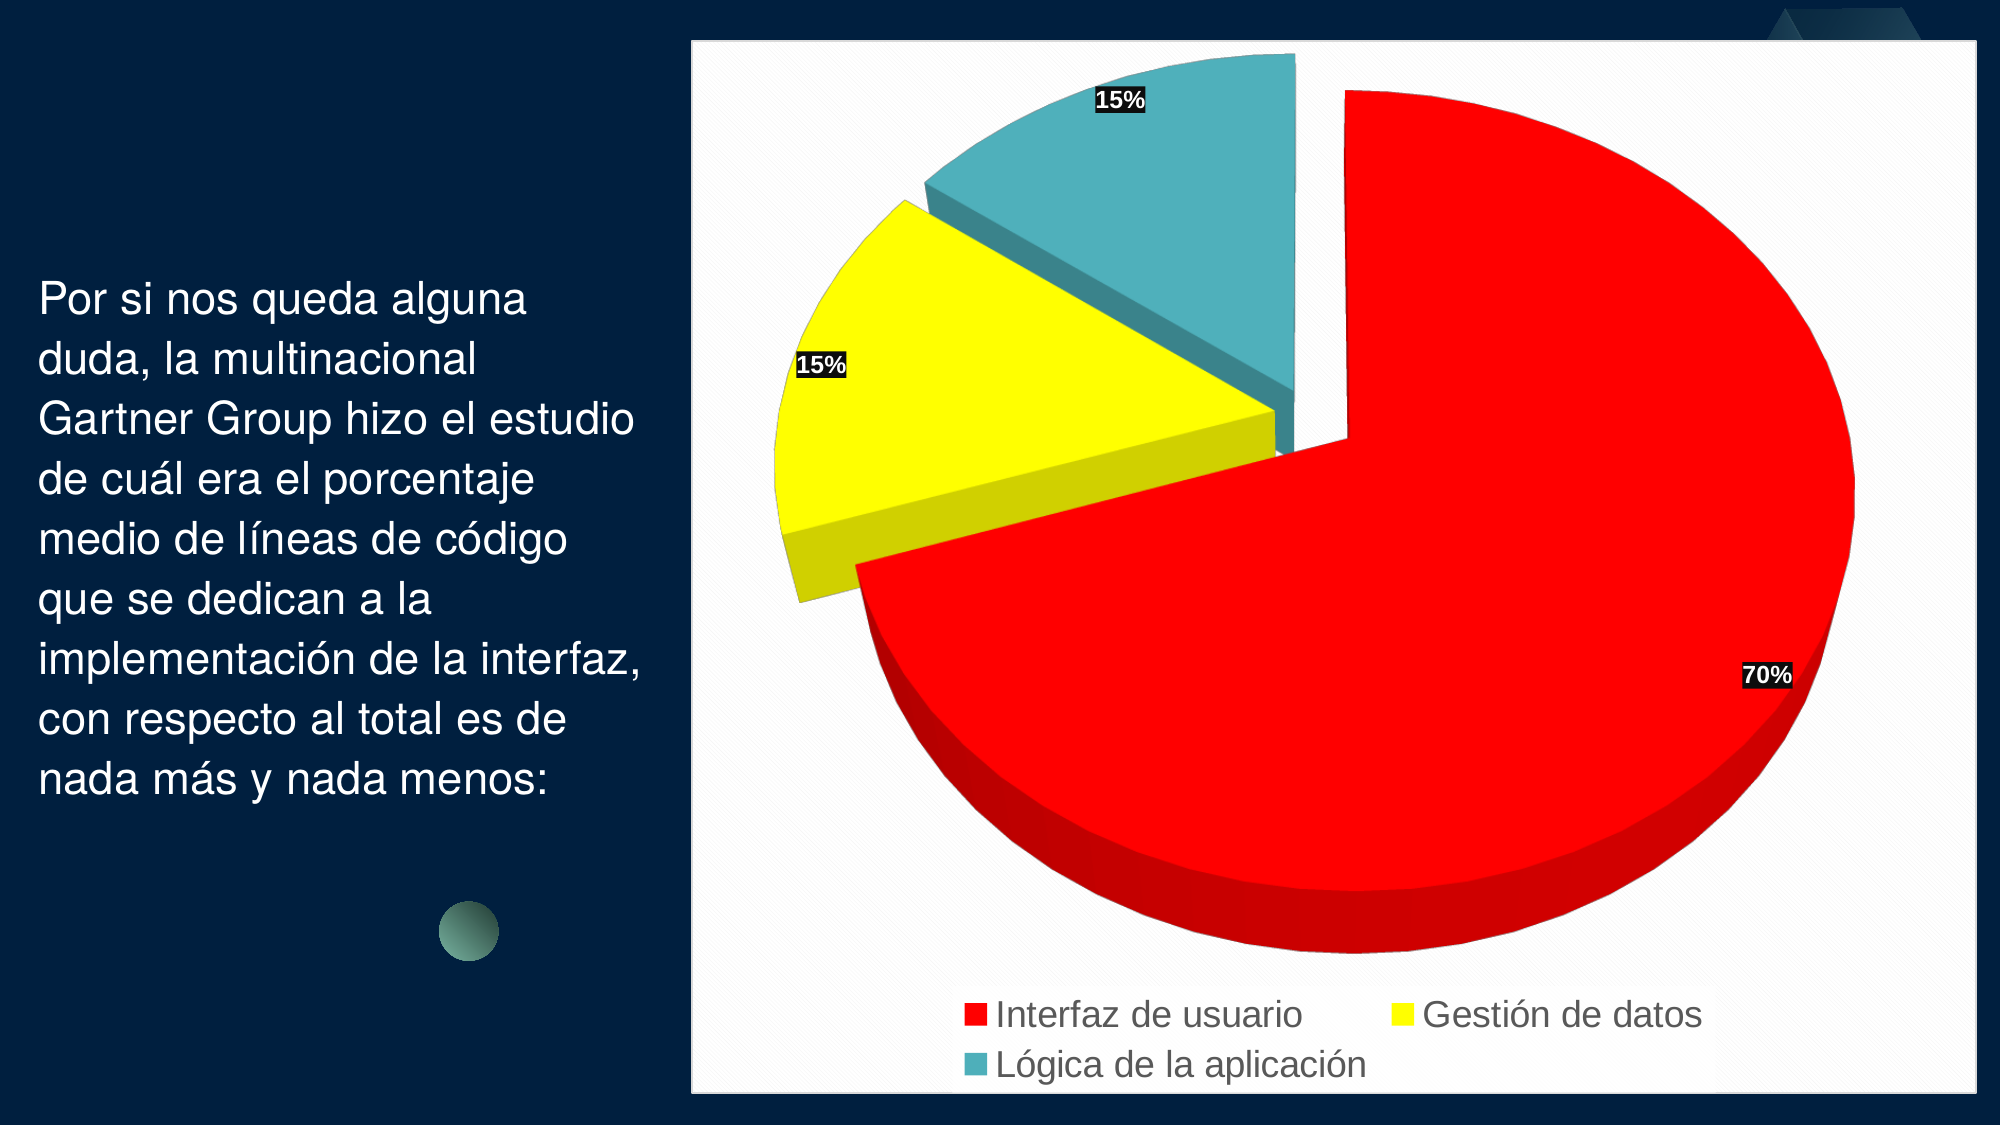

[unsupported chart]

Por si nos queda alguna duda, la multinacional Gartner Group hizo el estudio de cuál era el porcentaje medio de líneas de código que se dedican a la implementación de la interfaz, con respecto al total es de nada más y nada menos: